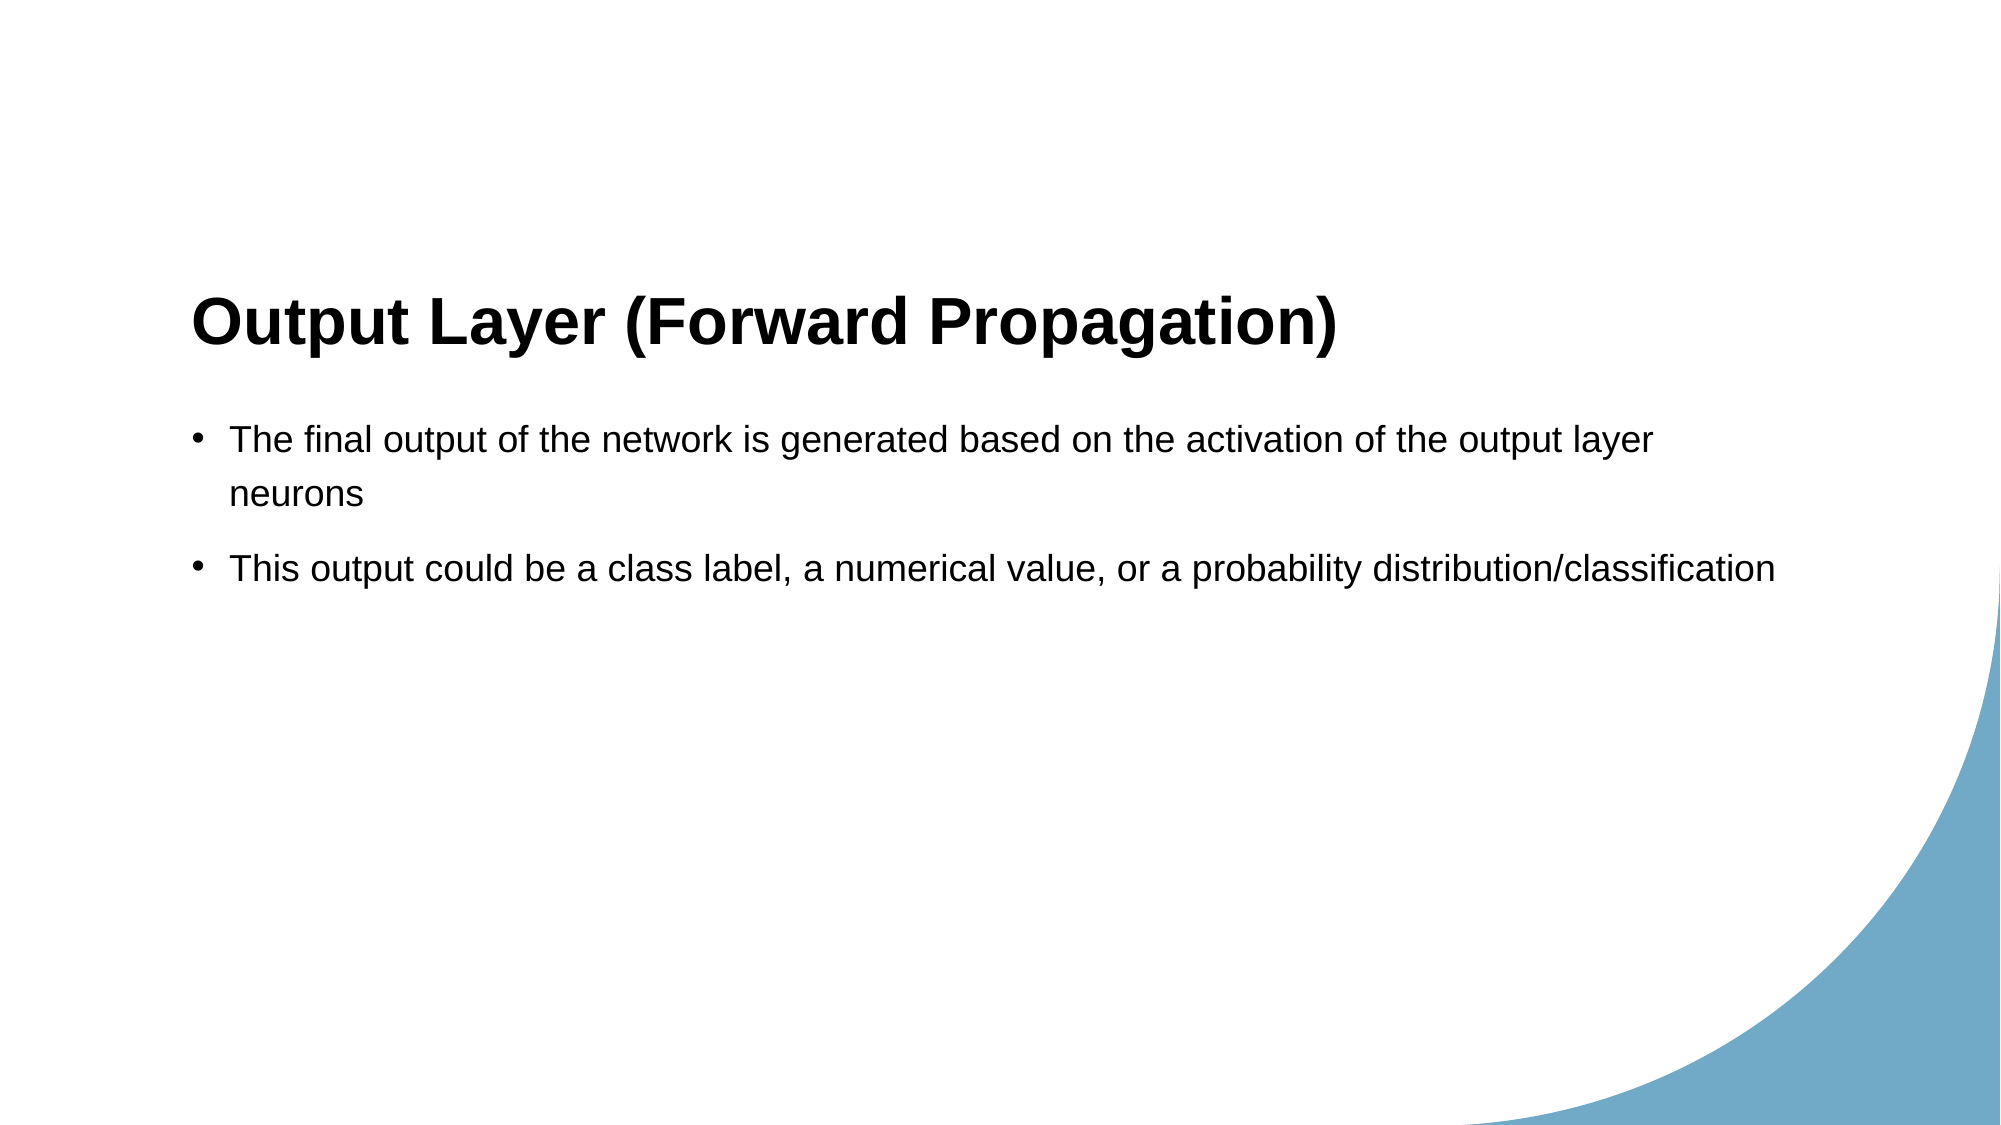

# Output Layer (Forward Propagation)
The final output of the network is generated based on the activation of the output layer neurons
This output could be a class label, a numerical value, or a probability distribution/classification